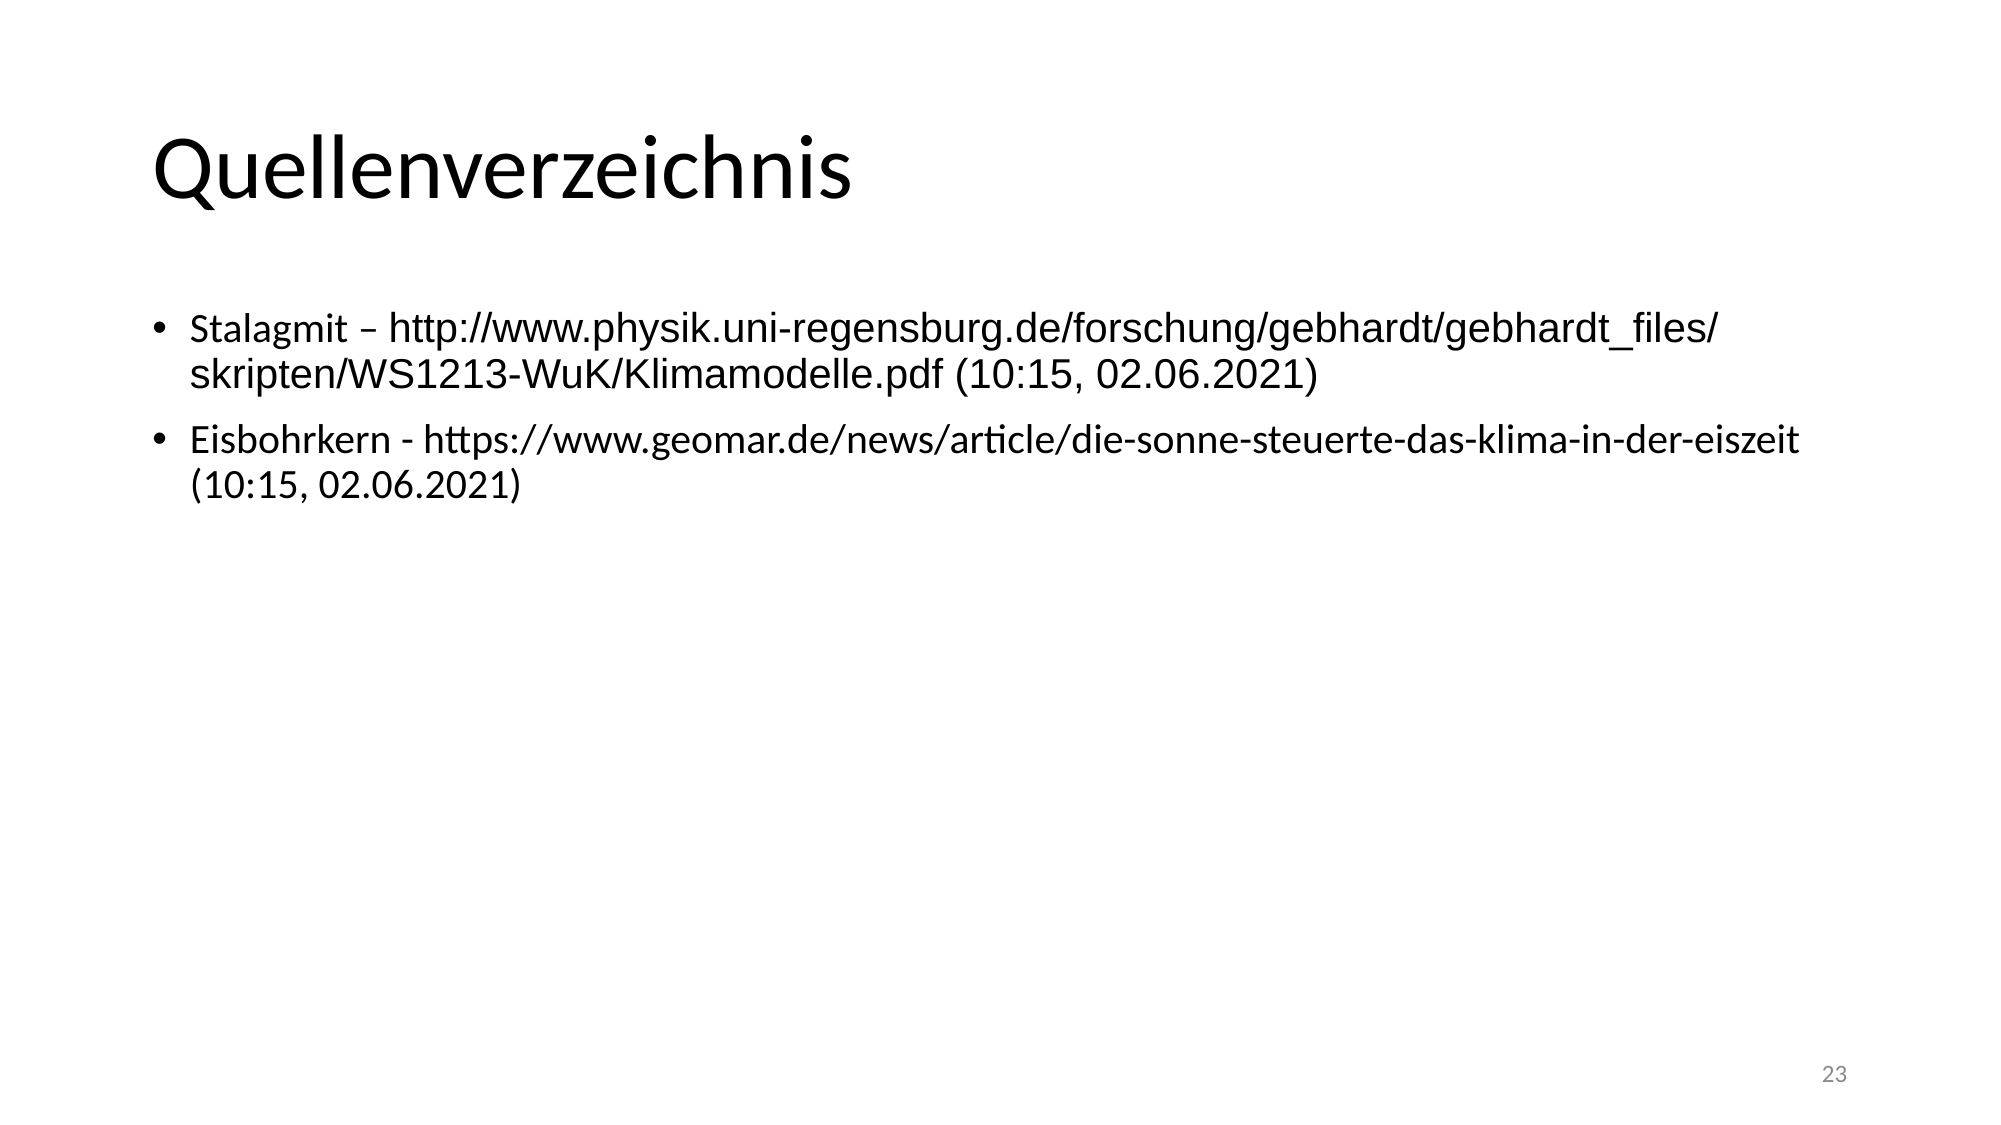

# Quellenverzeichnis
Stalagmit – http://www.physik.uni-regensburg.de/forschung/gebhardt/gebhardt_files/skripten/WS1213-WuK/Klimamodelle.pdf (10:15, 02.06.2021)
Eisbohrkern - https://www.geomar.de/news/article/die-sonne-steuerte-das-klima-in-der-eiszeit (10:15, 02.06.2021)

23